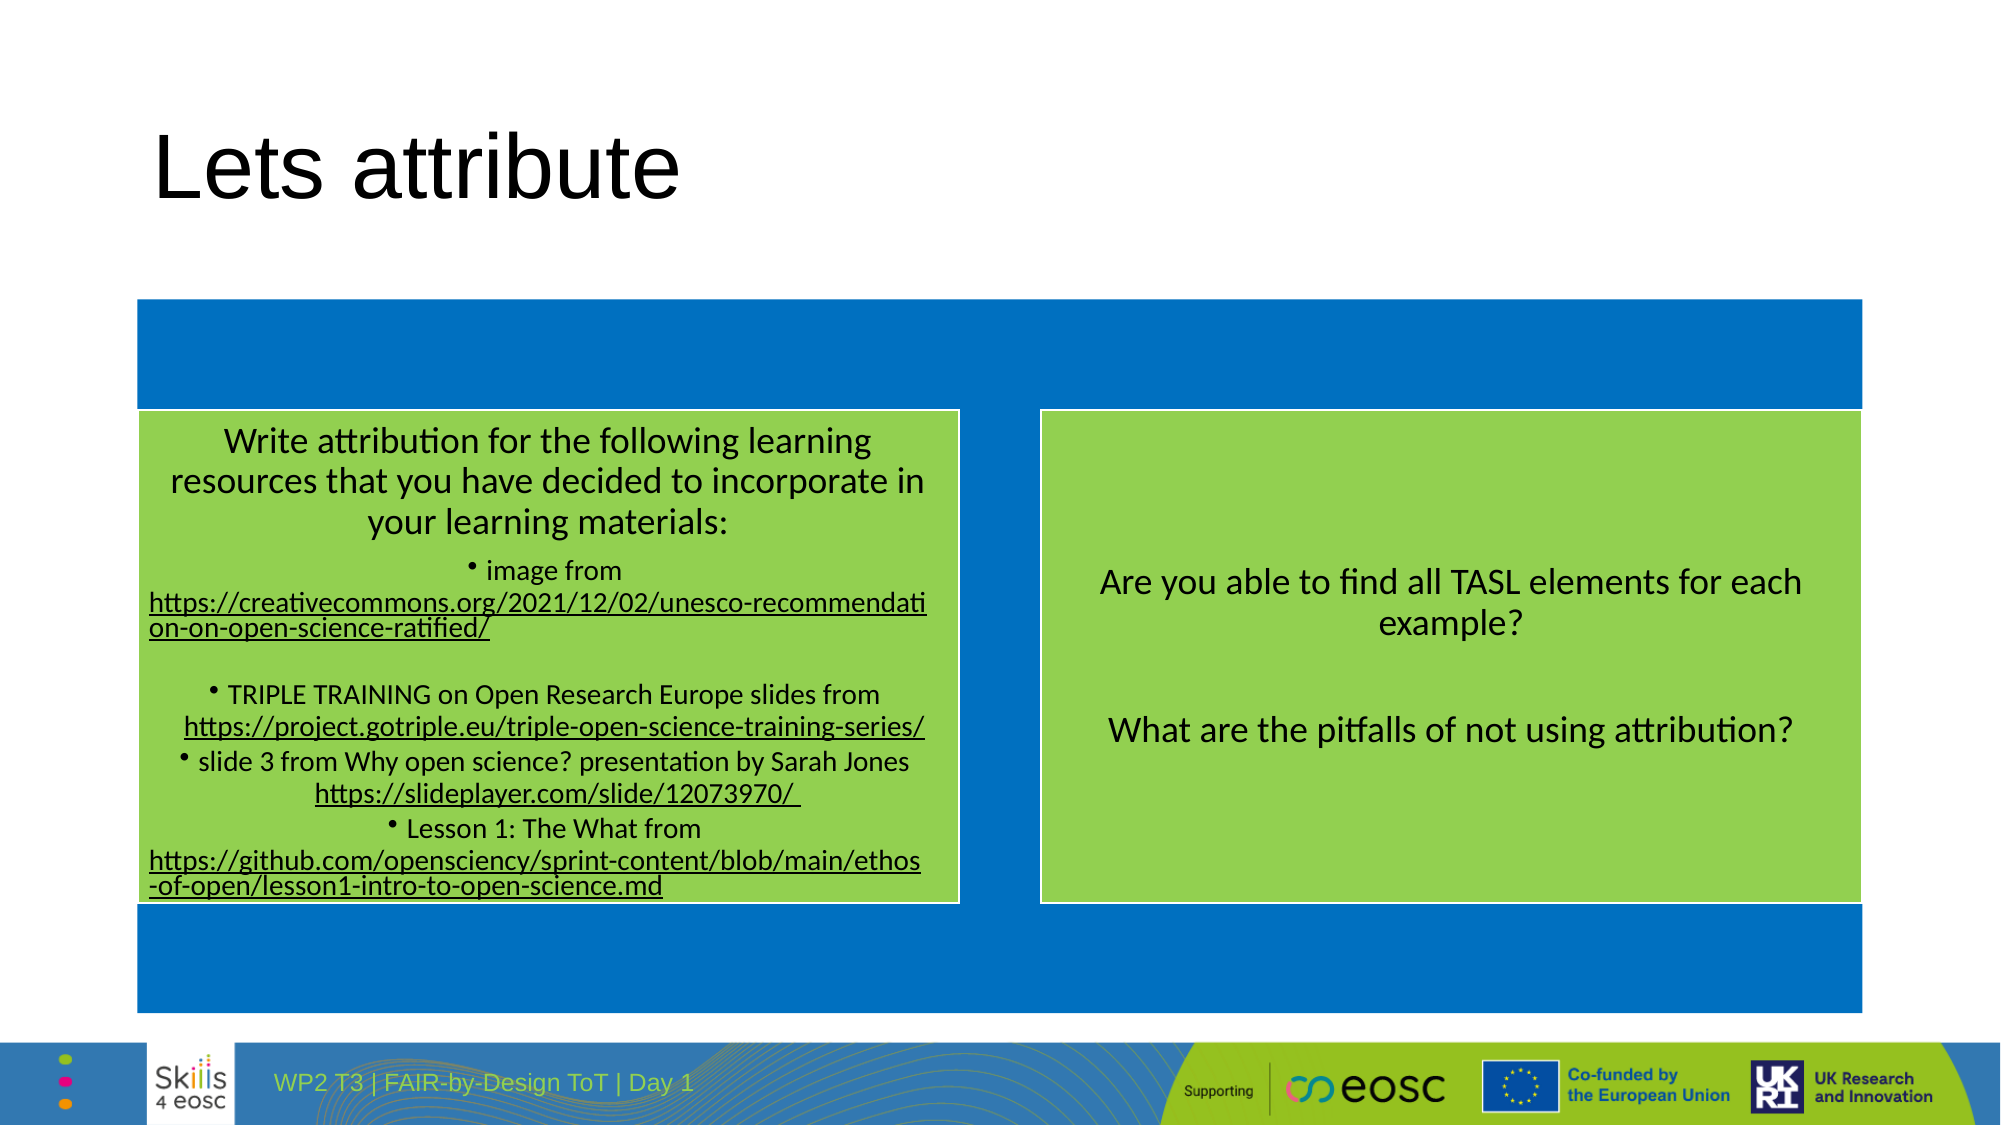

# Lets attribute
Write attribution for the following learning resources that you have decided to incorporate in your learning materials:
image from https://creativecommons.org/2021/12/02/unesco-recommendation-on-open-science-ratified/
TRIPLE TRAINING on Open Research Europe slides from https://project.gotriple.eu/triple-open-science-training-series/
slide 3 from Why open science? presentation by Sarah Jones https://slideplayer.com/slide/12073970/
Lesson 1: The What from https://github.com/opensciency/sprint-content/blob/main/ethos-of-open/lesson1-intro-to-open-science.md
Are you able to find all TASL elements for each example?

What are the pitfalls of not using attribution?
WP2 T3 | FAIR-by-Design ToT | Day 1